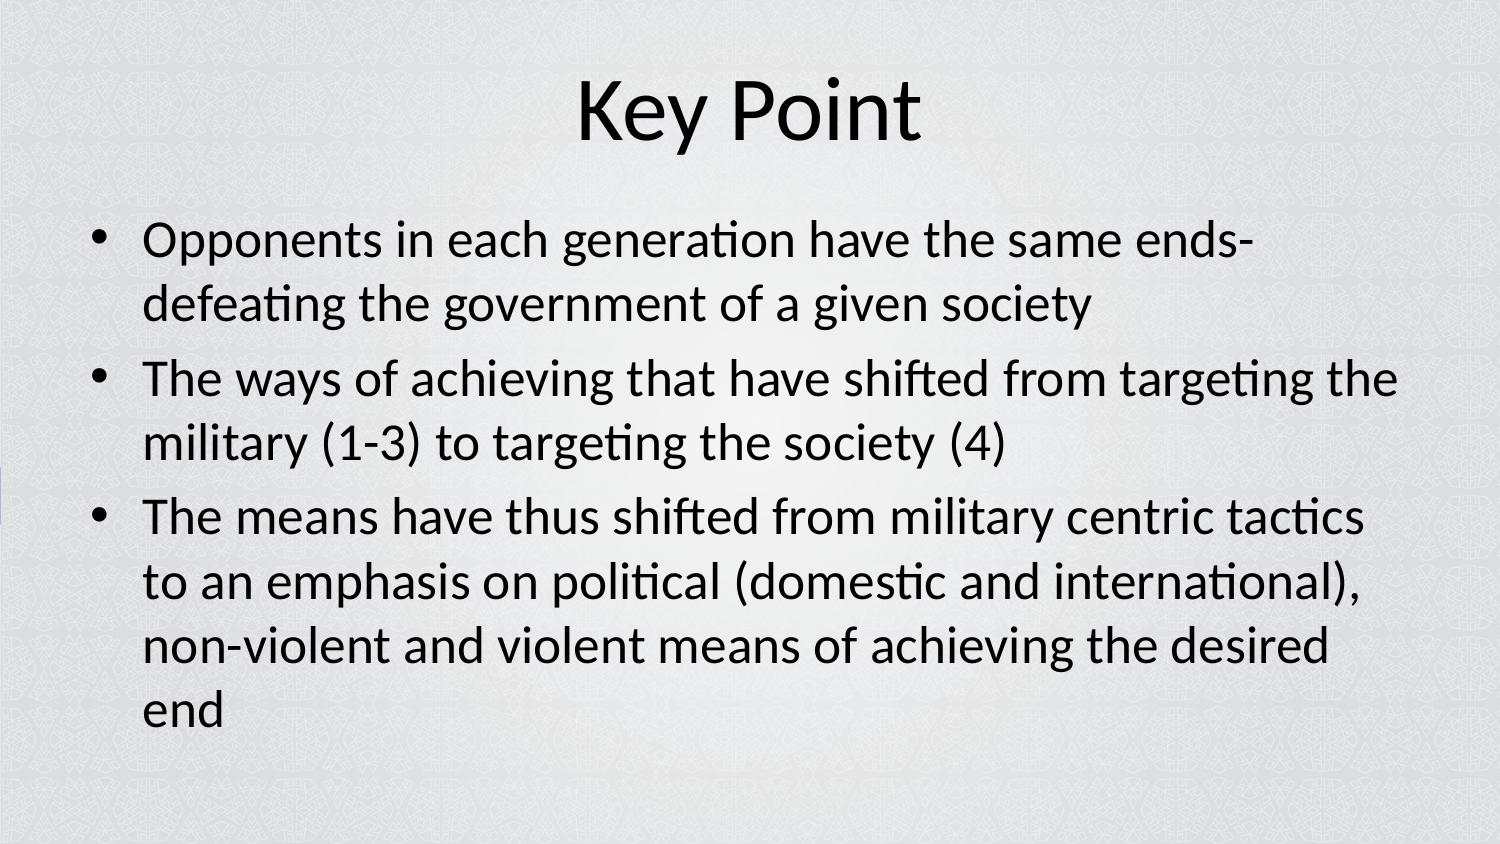

# Key Point
Opponents in each generation have the same ends- defeating the government of a given society
The ways of achieving that have shifted from targeting the military (1-3) to targeting the society (4)
The means have thus shifted from military centric tactics to an emphasis on political (domestic and international), non-violent and violent means of achieving the desired end